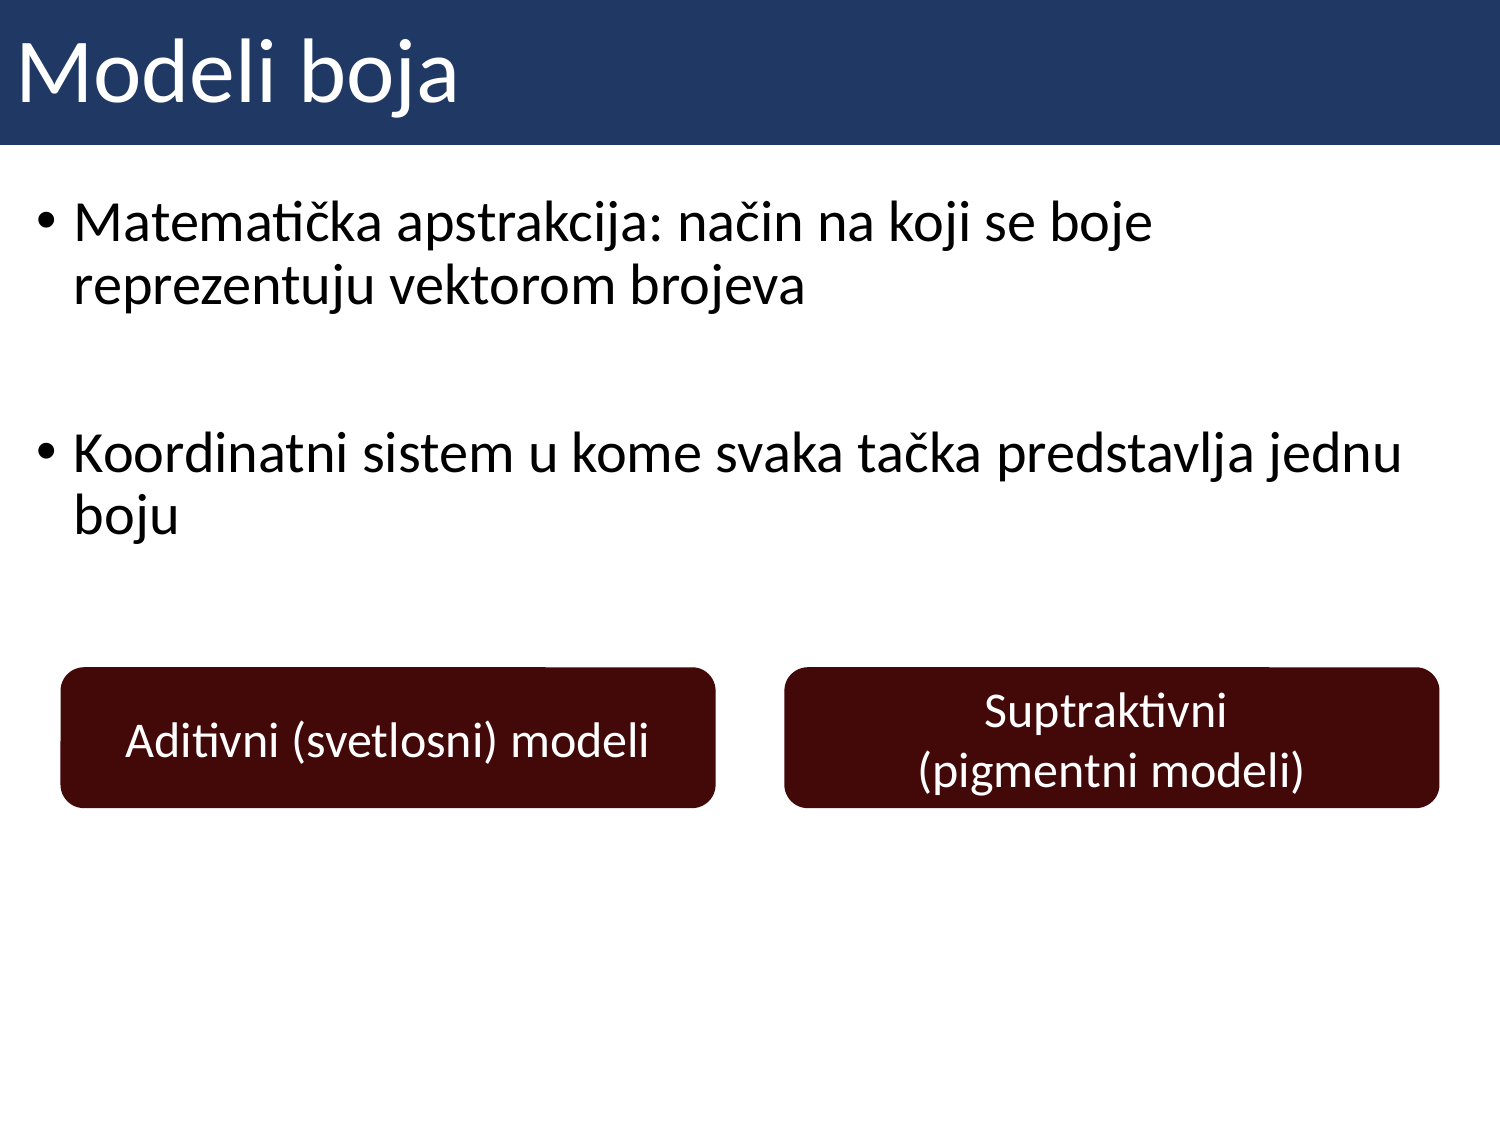

# Modeli boja
Matematička apstrakcija: način na koji se boje reprezentuju vektorom brojeva

Koordinatni sistem u kome svaka tačka predstavlja jednu boju

Aditivni (svetlosni) modeli
Suptraktivni
(pigmentni modeli)